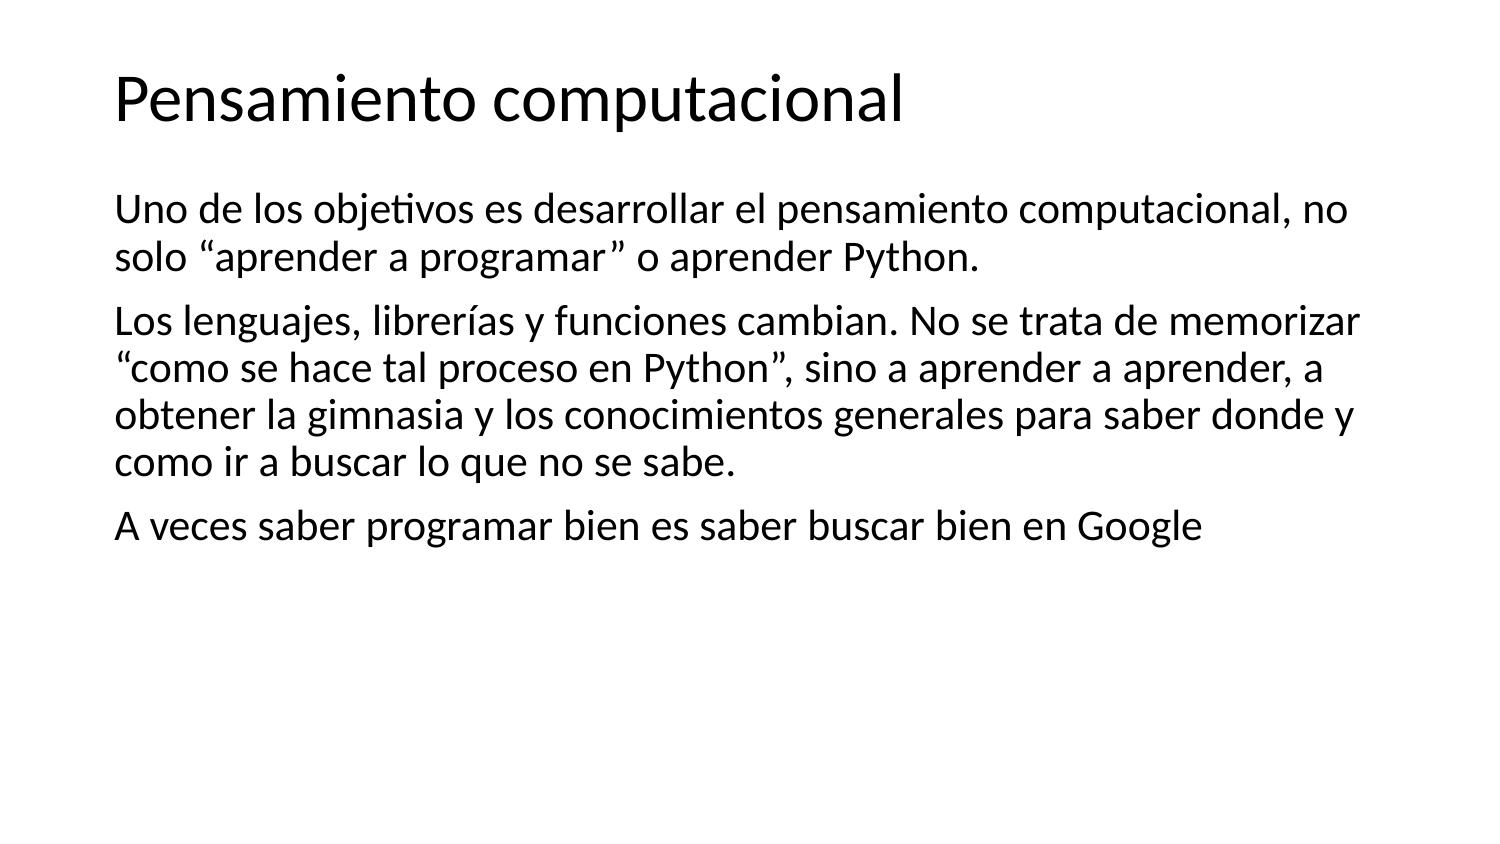

# Pensamiento computacional
Uno de los objetivos es desarrollar el pensamiento computacional, no solo “aprender a programar” o aprender Python.
Los lenguajes, librerías y funciones cambian. No se trata de memorizar “como se hace tal proceso en Python”, sino a aprender a aprender, a obtener la gimnasia y los conocimientos generales para saber donde y como ir a buscar lo que no se sabe.
A veces saber programar bien es saber buscar bien en Google